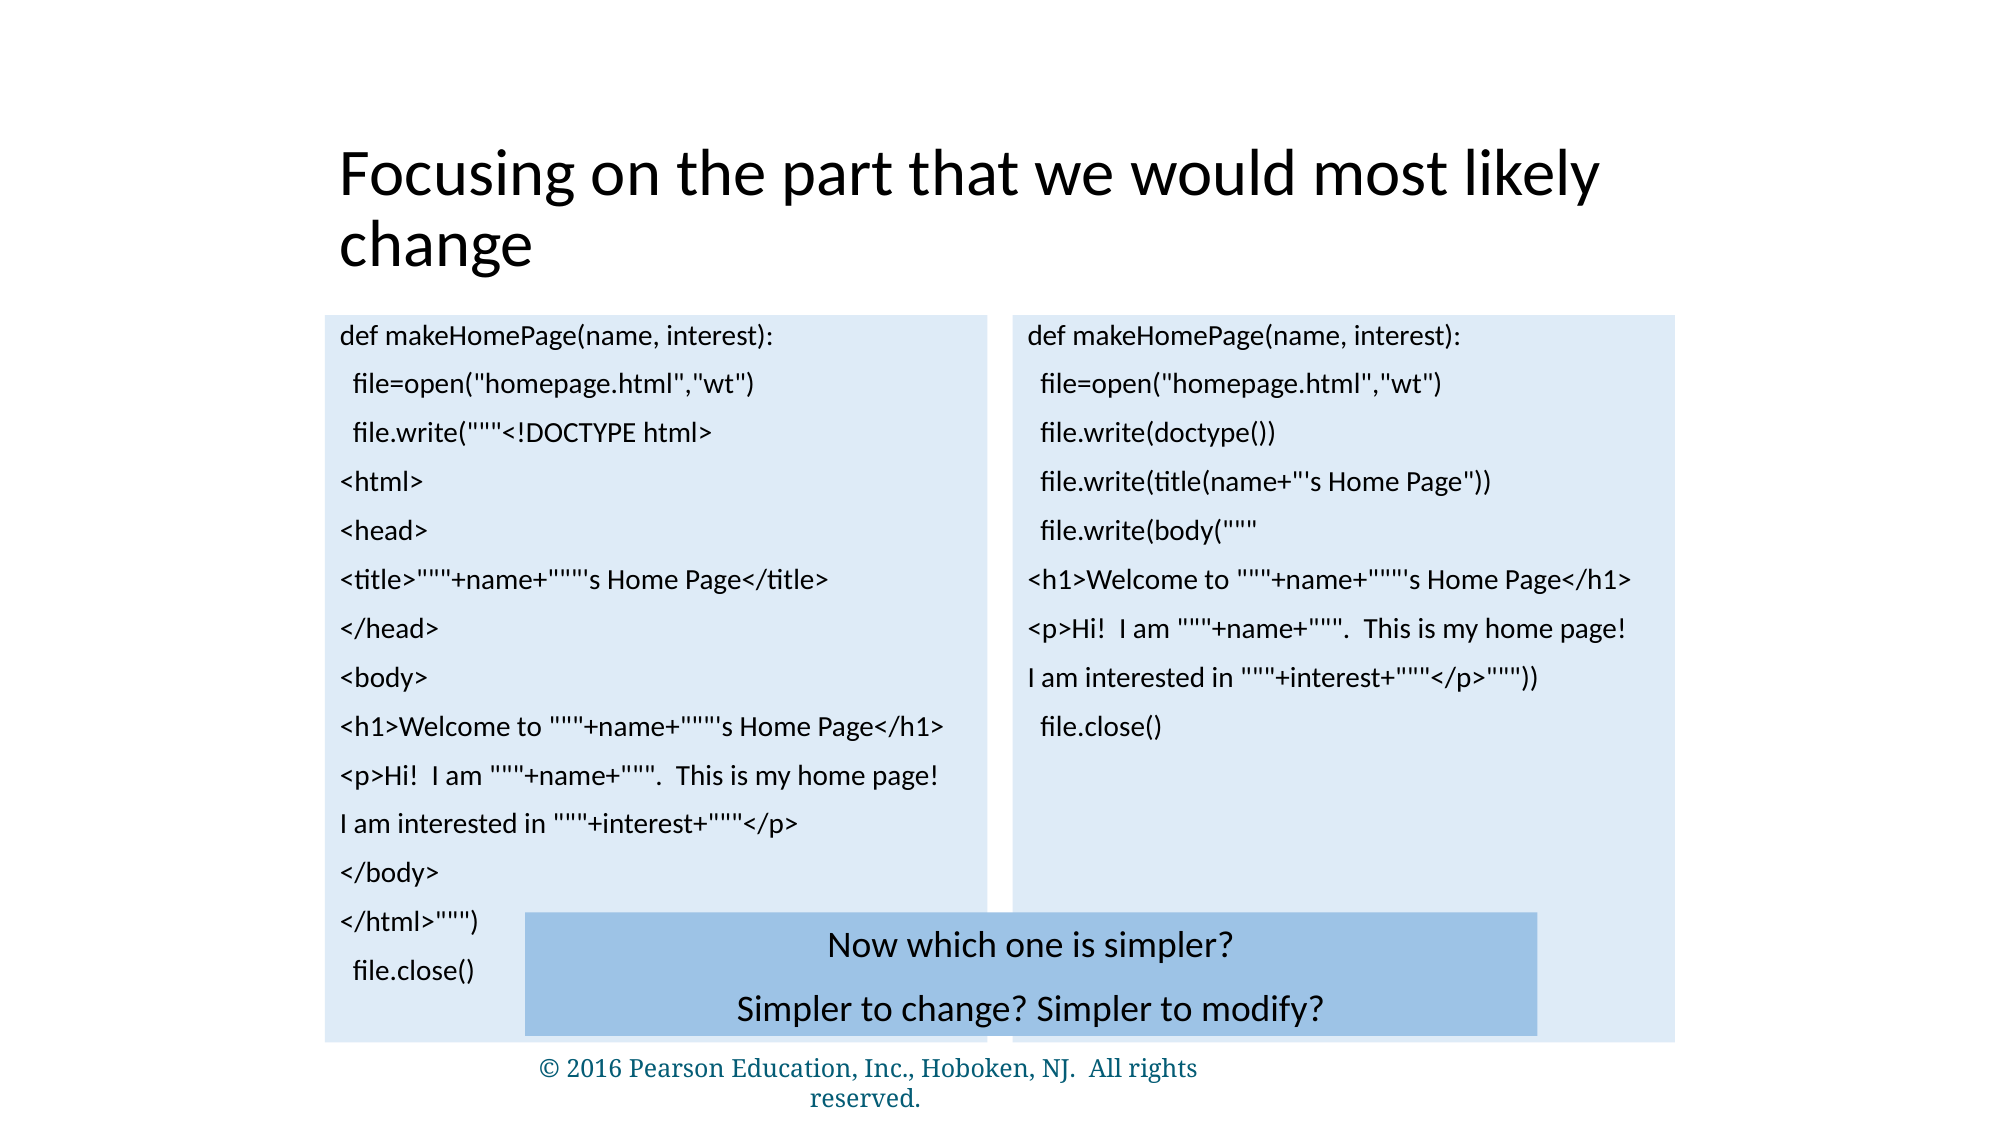

# Focusing on the part that we would most likely change
def makeHomePage(name, interest):
  file=open("homepage.html","wt")
  file.write("""<!DOCTYPE html>
<html>
<head>
<title>"""+name+"""'s Home Page</title>
</head>
<body>
<h1>Welcome to """+name+"""'s Home Page</h1>
<p>Hi!  I am """+name+""".  This is my home page!
I am interested in """+interest+"""</p>
</body>
</html>""")
  file.close()

def makeHomePage(name, interest):
  file=open("homepage.html","wt")
  file.write(doctype())
  file.write(title(name+"'s Home Page"))
  file.write(body("""
<h1>Welcome to """+name+"""'s Home Page</h1>
<p>Hi!  I am """+name+""".  This is my home page!
I am interested in """+interest+"""</p>"""))
  file.close()

Now which one is simpler?
Simpler to change? Simpler to modify?
© 2016 Pearson Education, Inc., Hoboken, NJ.  All rights reserved.